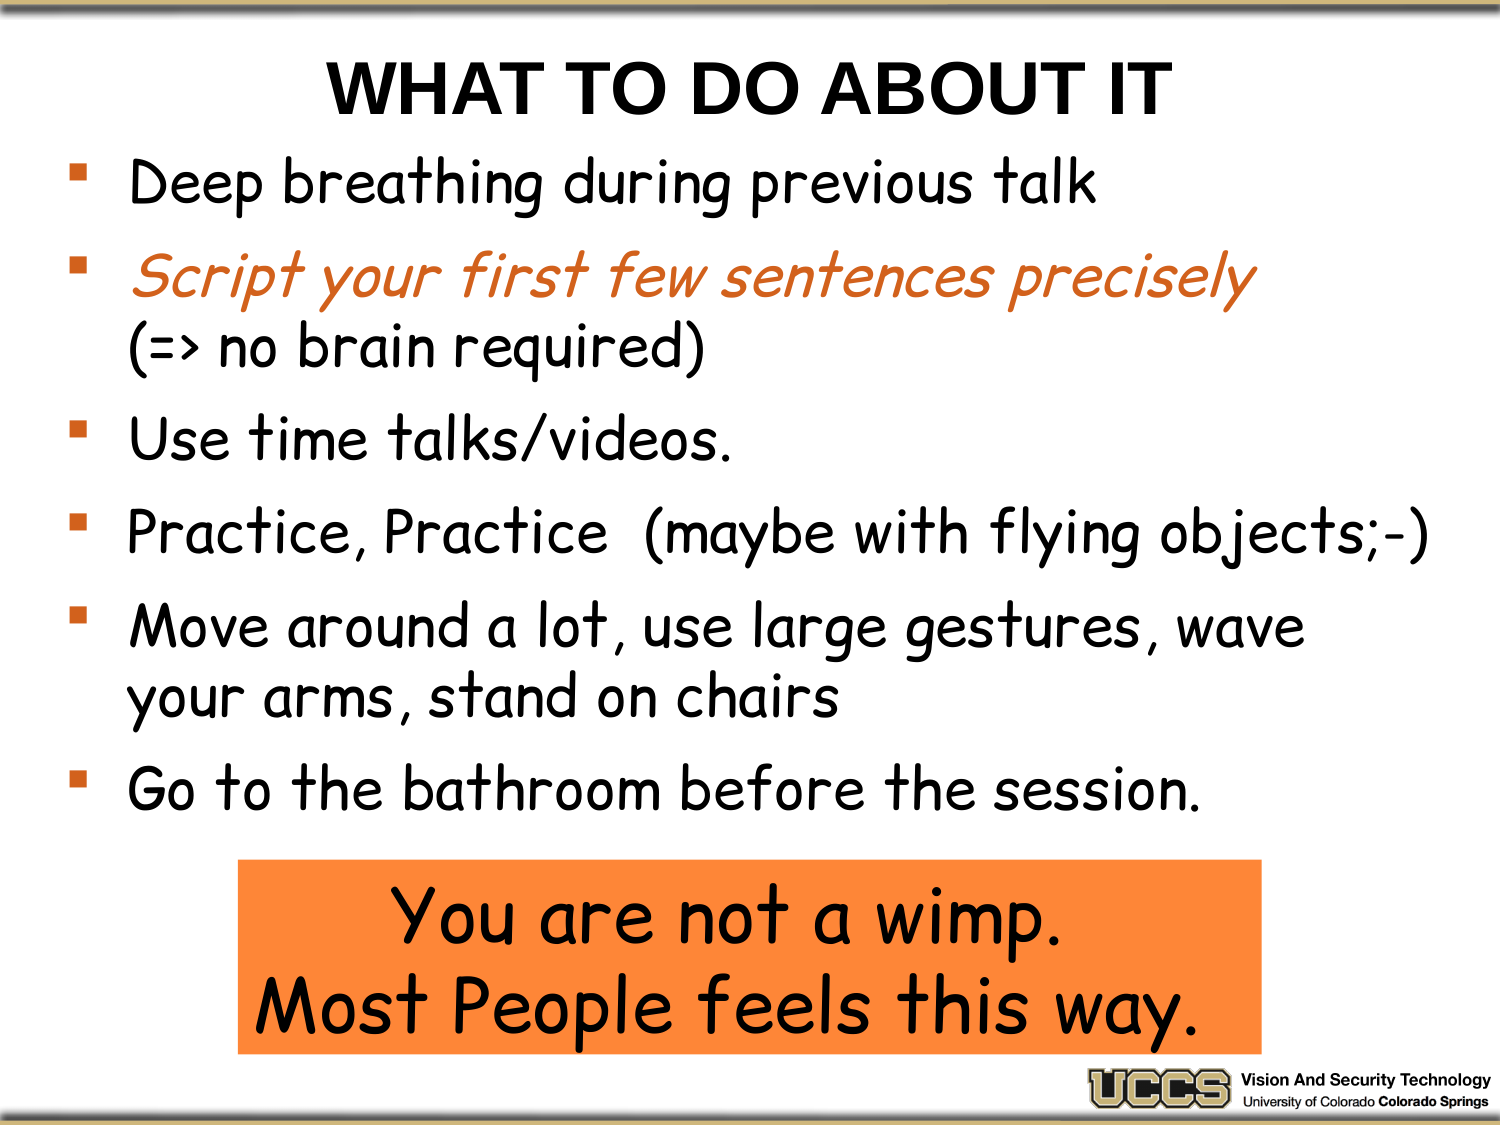

# What to do about it
Deep breathing during previous talk
Script your first few sentences precisely
(=> no brain required)
Use time talks/videos.
Practice, Practice  (maybe with flying objects;-)
Move around a lot, use large gestures, wave your arms, stand on chairs
Go to the bathroom before the session.

You are not a wimp.
Most People feels this way.